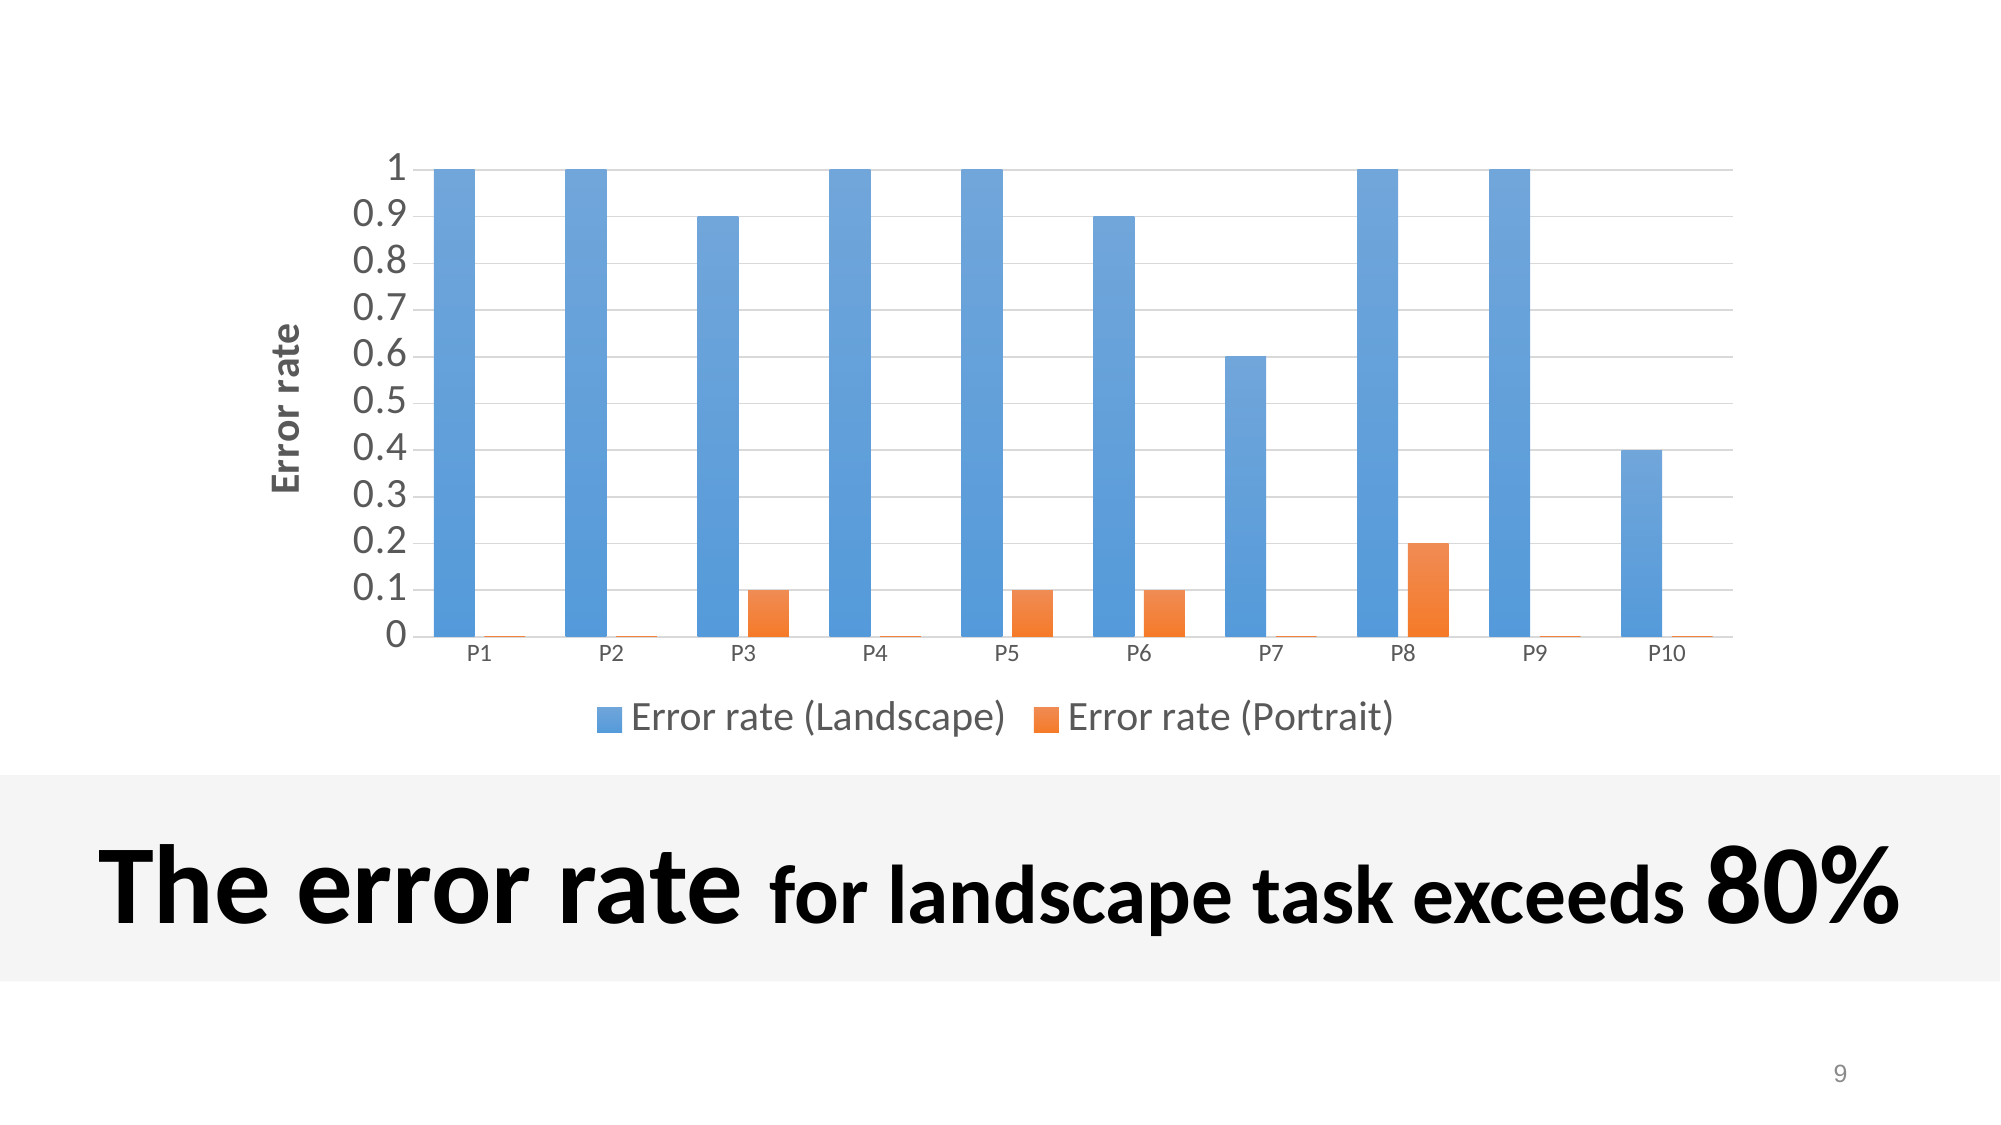

### Chart

| Category | Error rate (Landscape) | Error rate (Portrait) |
|---|---|---|
| P1 | 1.0 | 0.0 |
| P2 | 1.0 | 0.0 |
| P3 | 0.9 | 0.1 |
| P4 | 1.0 | 0.0 |
| P5 | 1.0 | 0.1 |
| P6 | 0.9 | 0.1 |
| P7 | 0.6 | 0.0 |
| P8 | 1.0 | 0.2 |
| P9 | 1.0 | 0.0 |
| P10 | 0.4 | 0.0 |
The error rate for landscape task exceeds 80%
9